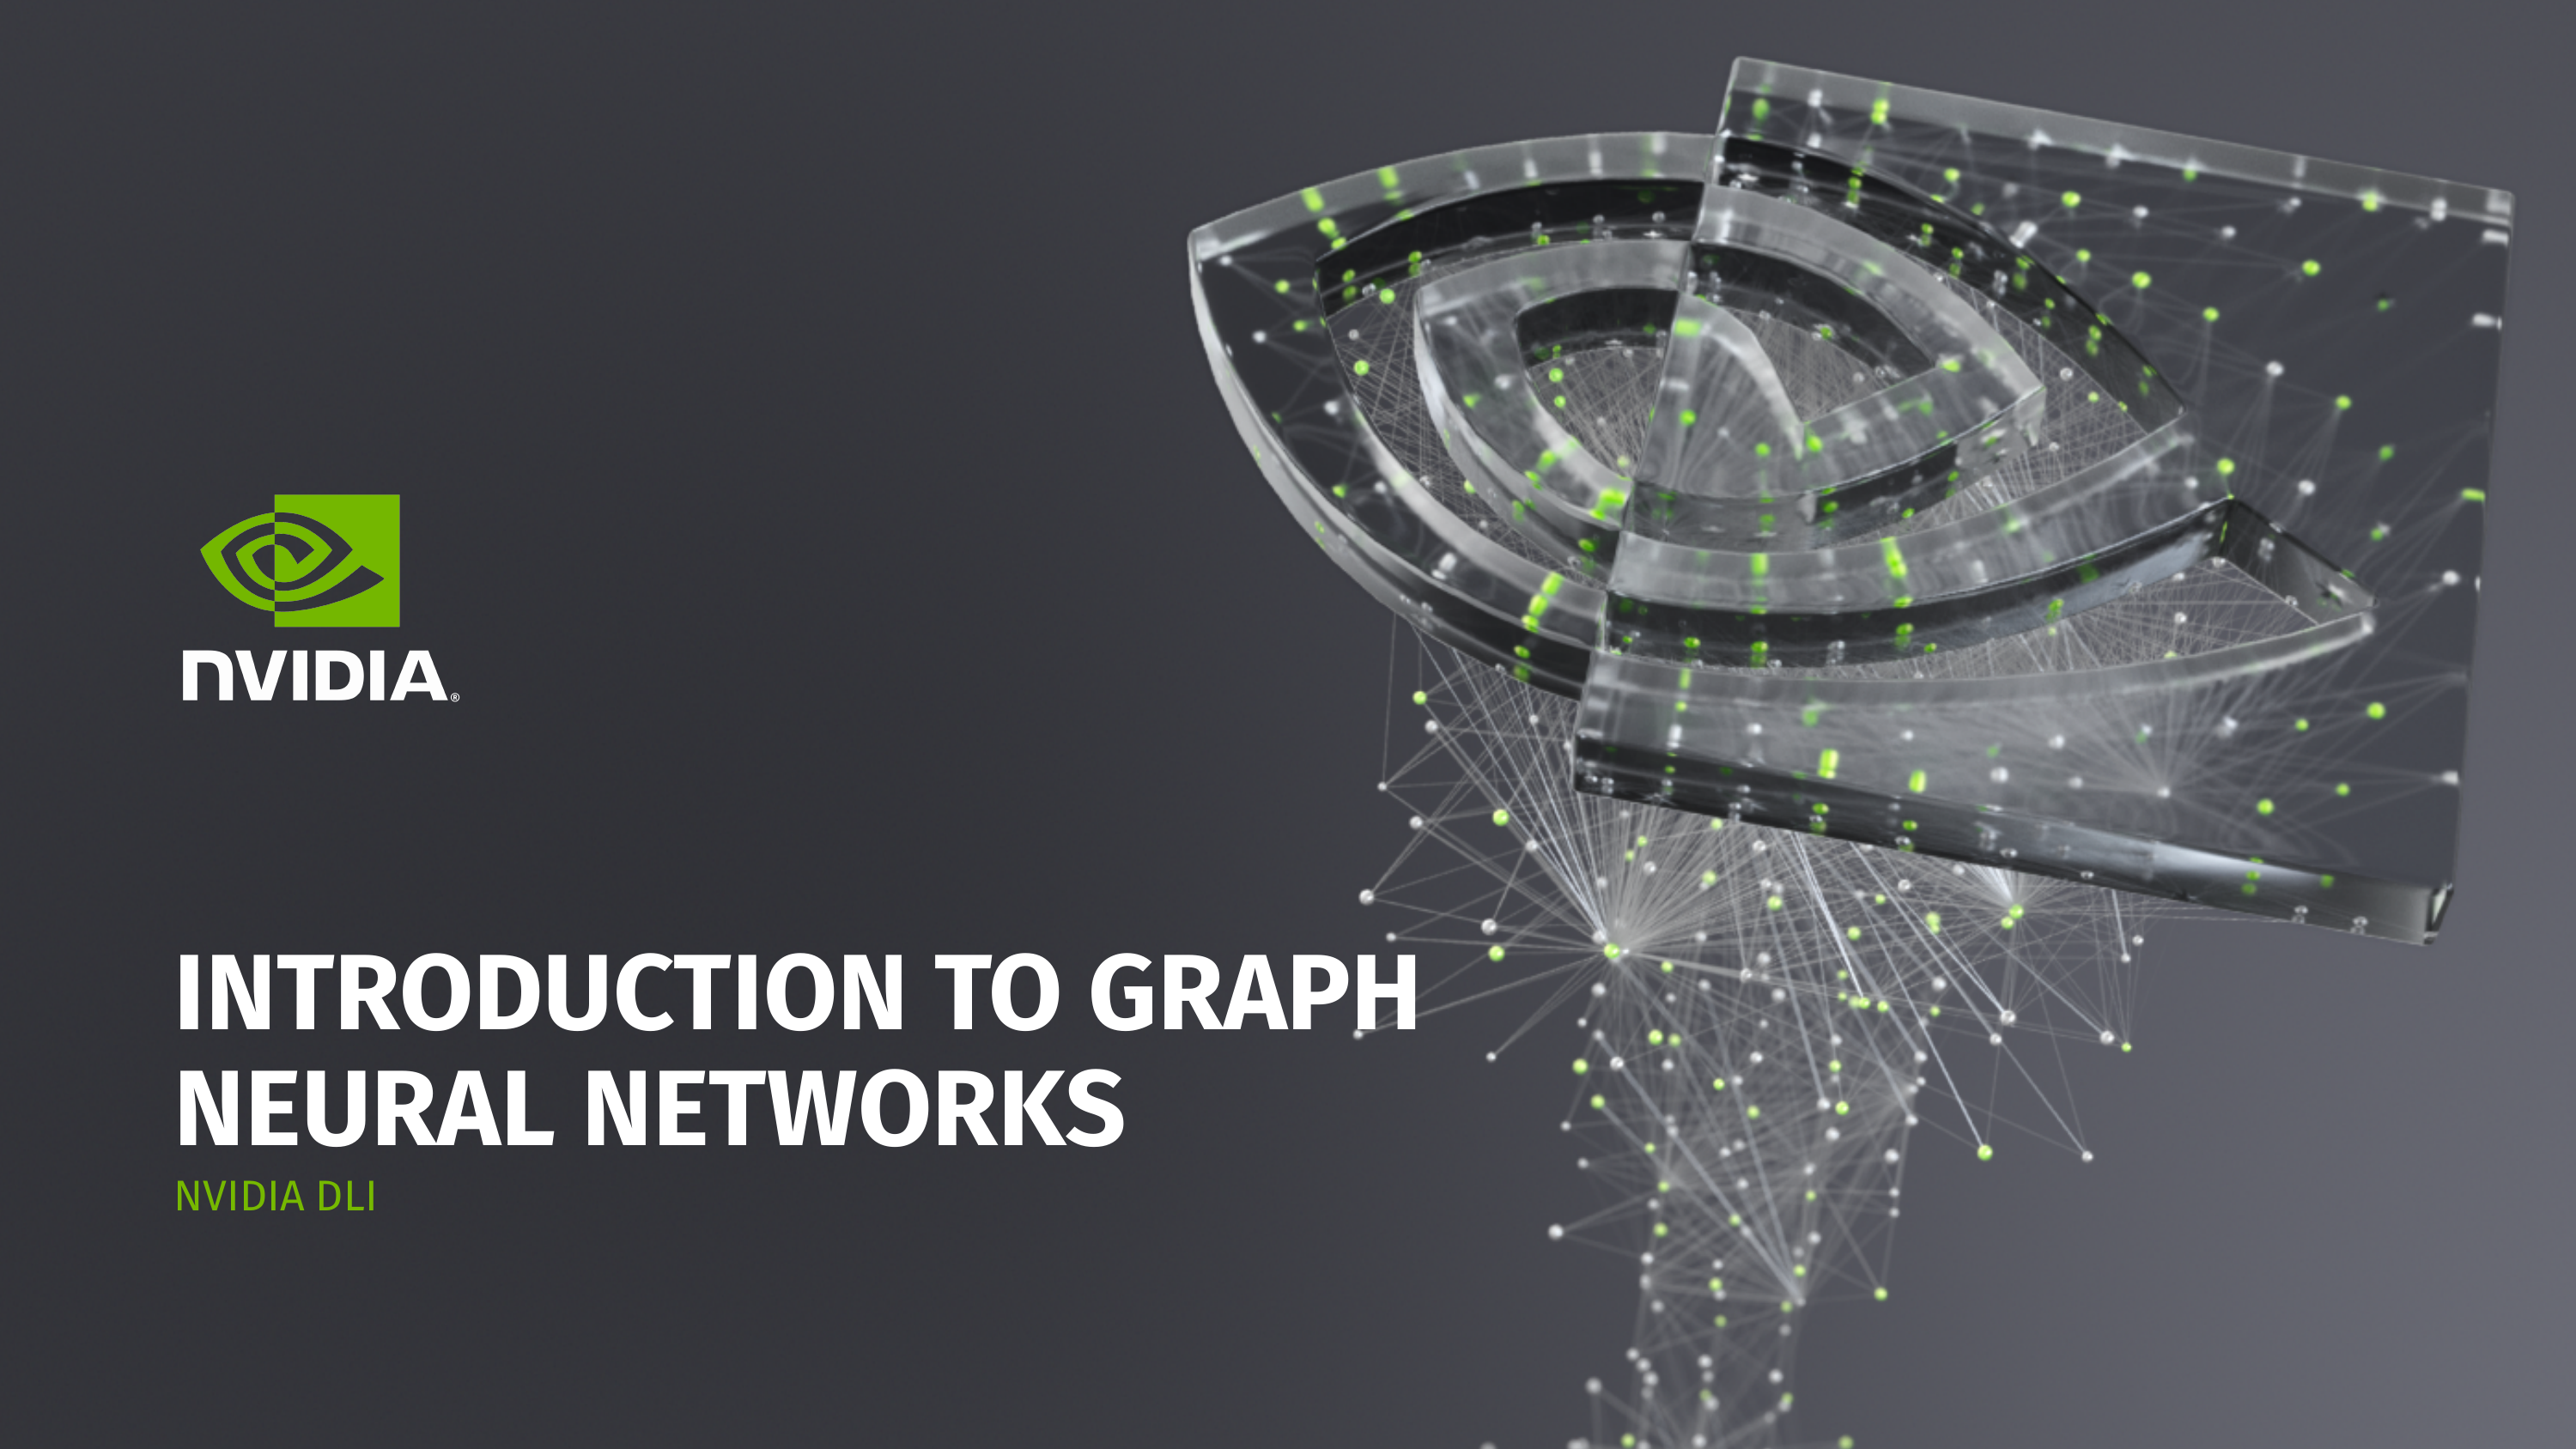

# Introduction to Graph Neural Networks
NVIDIA DLI